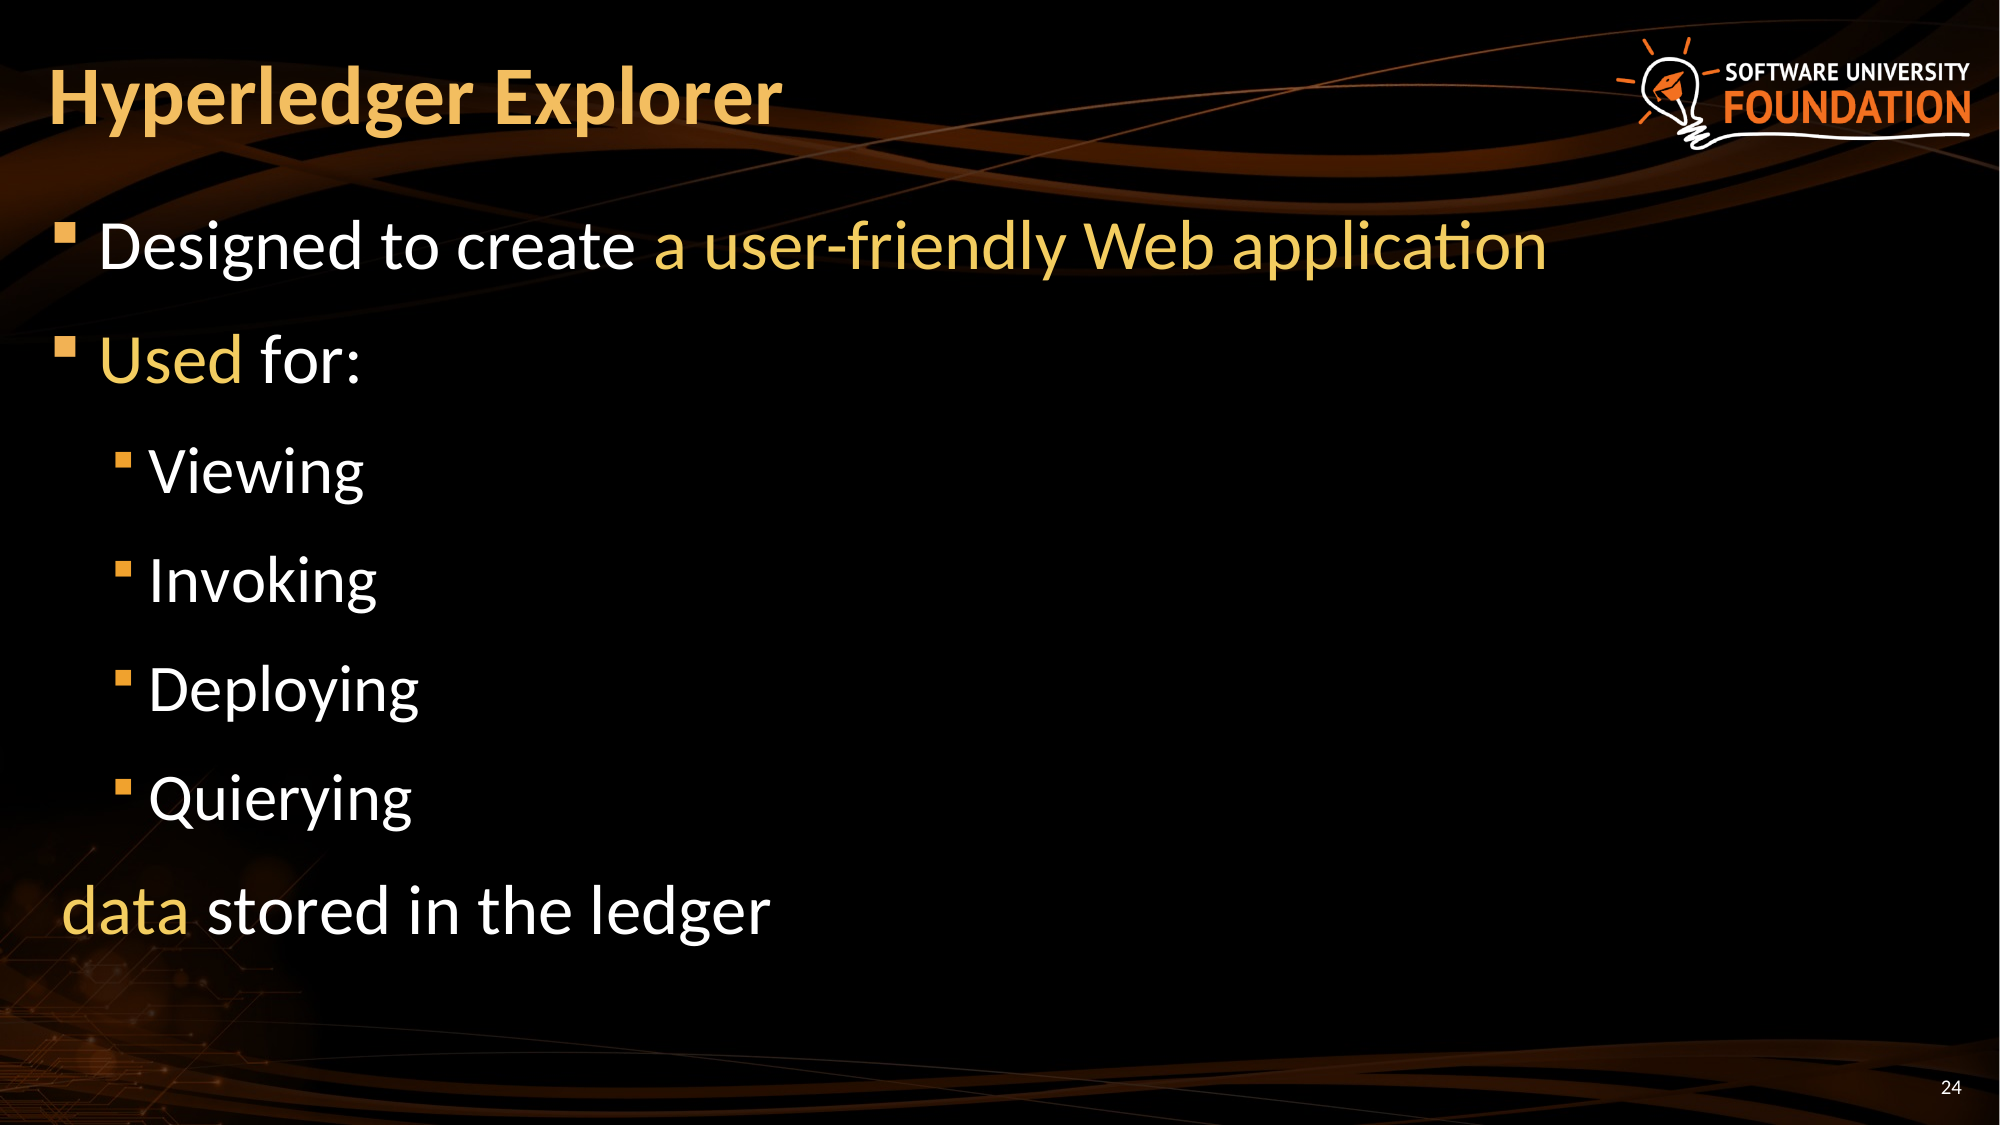

# Hyperledger Explorer
Designed to create a user-friendly Web application
Used for:
Viewing
Invoking
Deploying
Quierying
data stored in the ledger
24